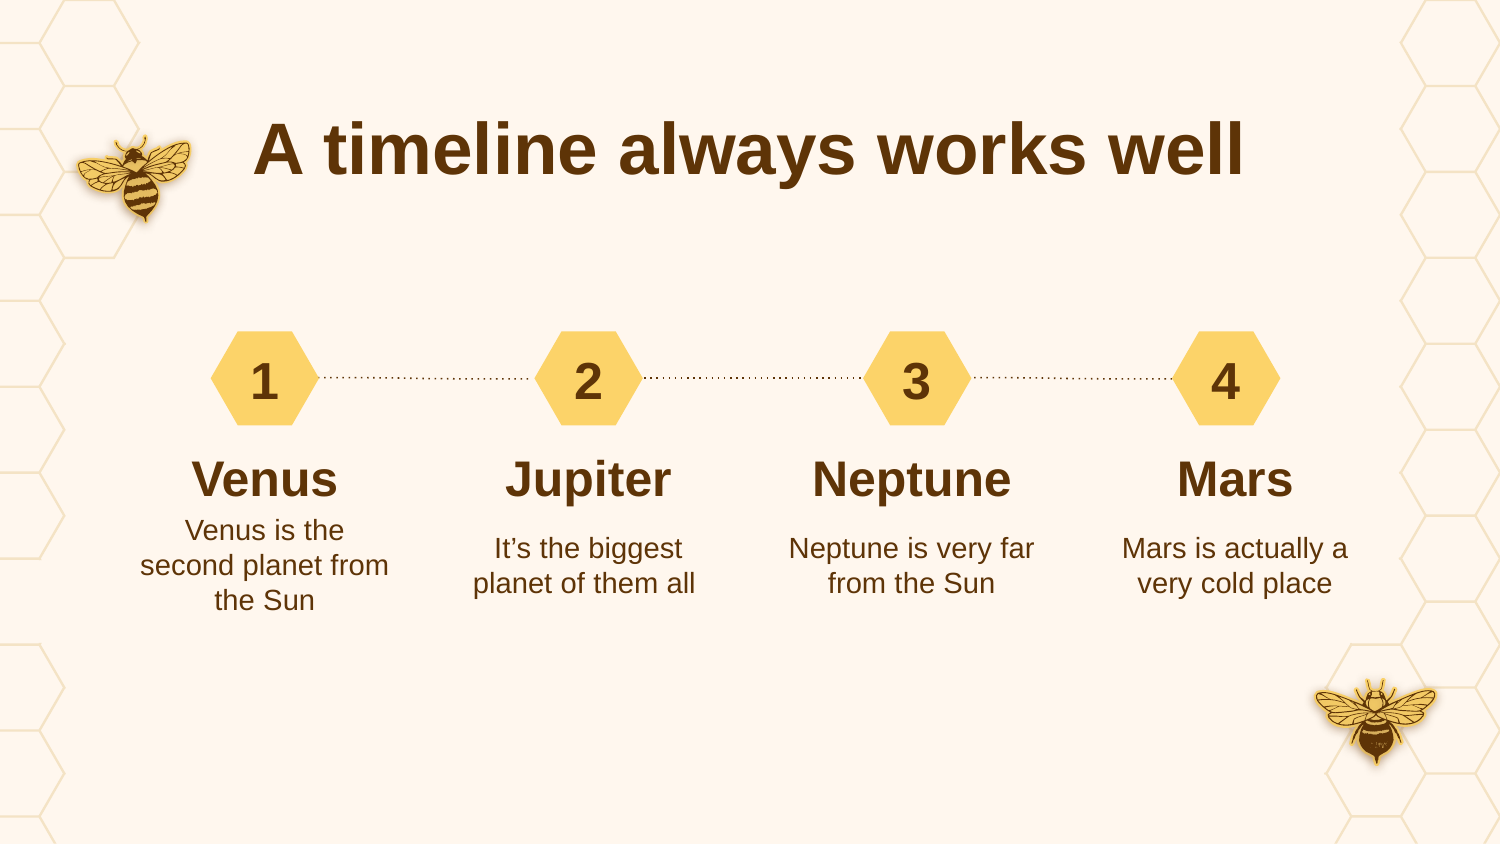

# A timeline always works well

2
3
4
1
Venus
Jupiter
Neptune
Mars
Venus is the second planet from the Sun
It’s the biggest planet of them all
Neptune is very far from the Sun
Mars is actually a very cold place